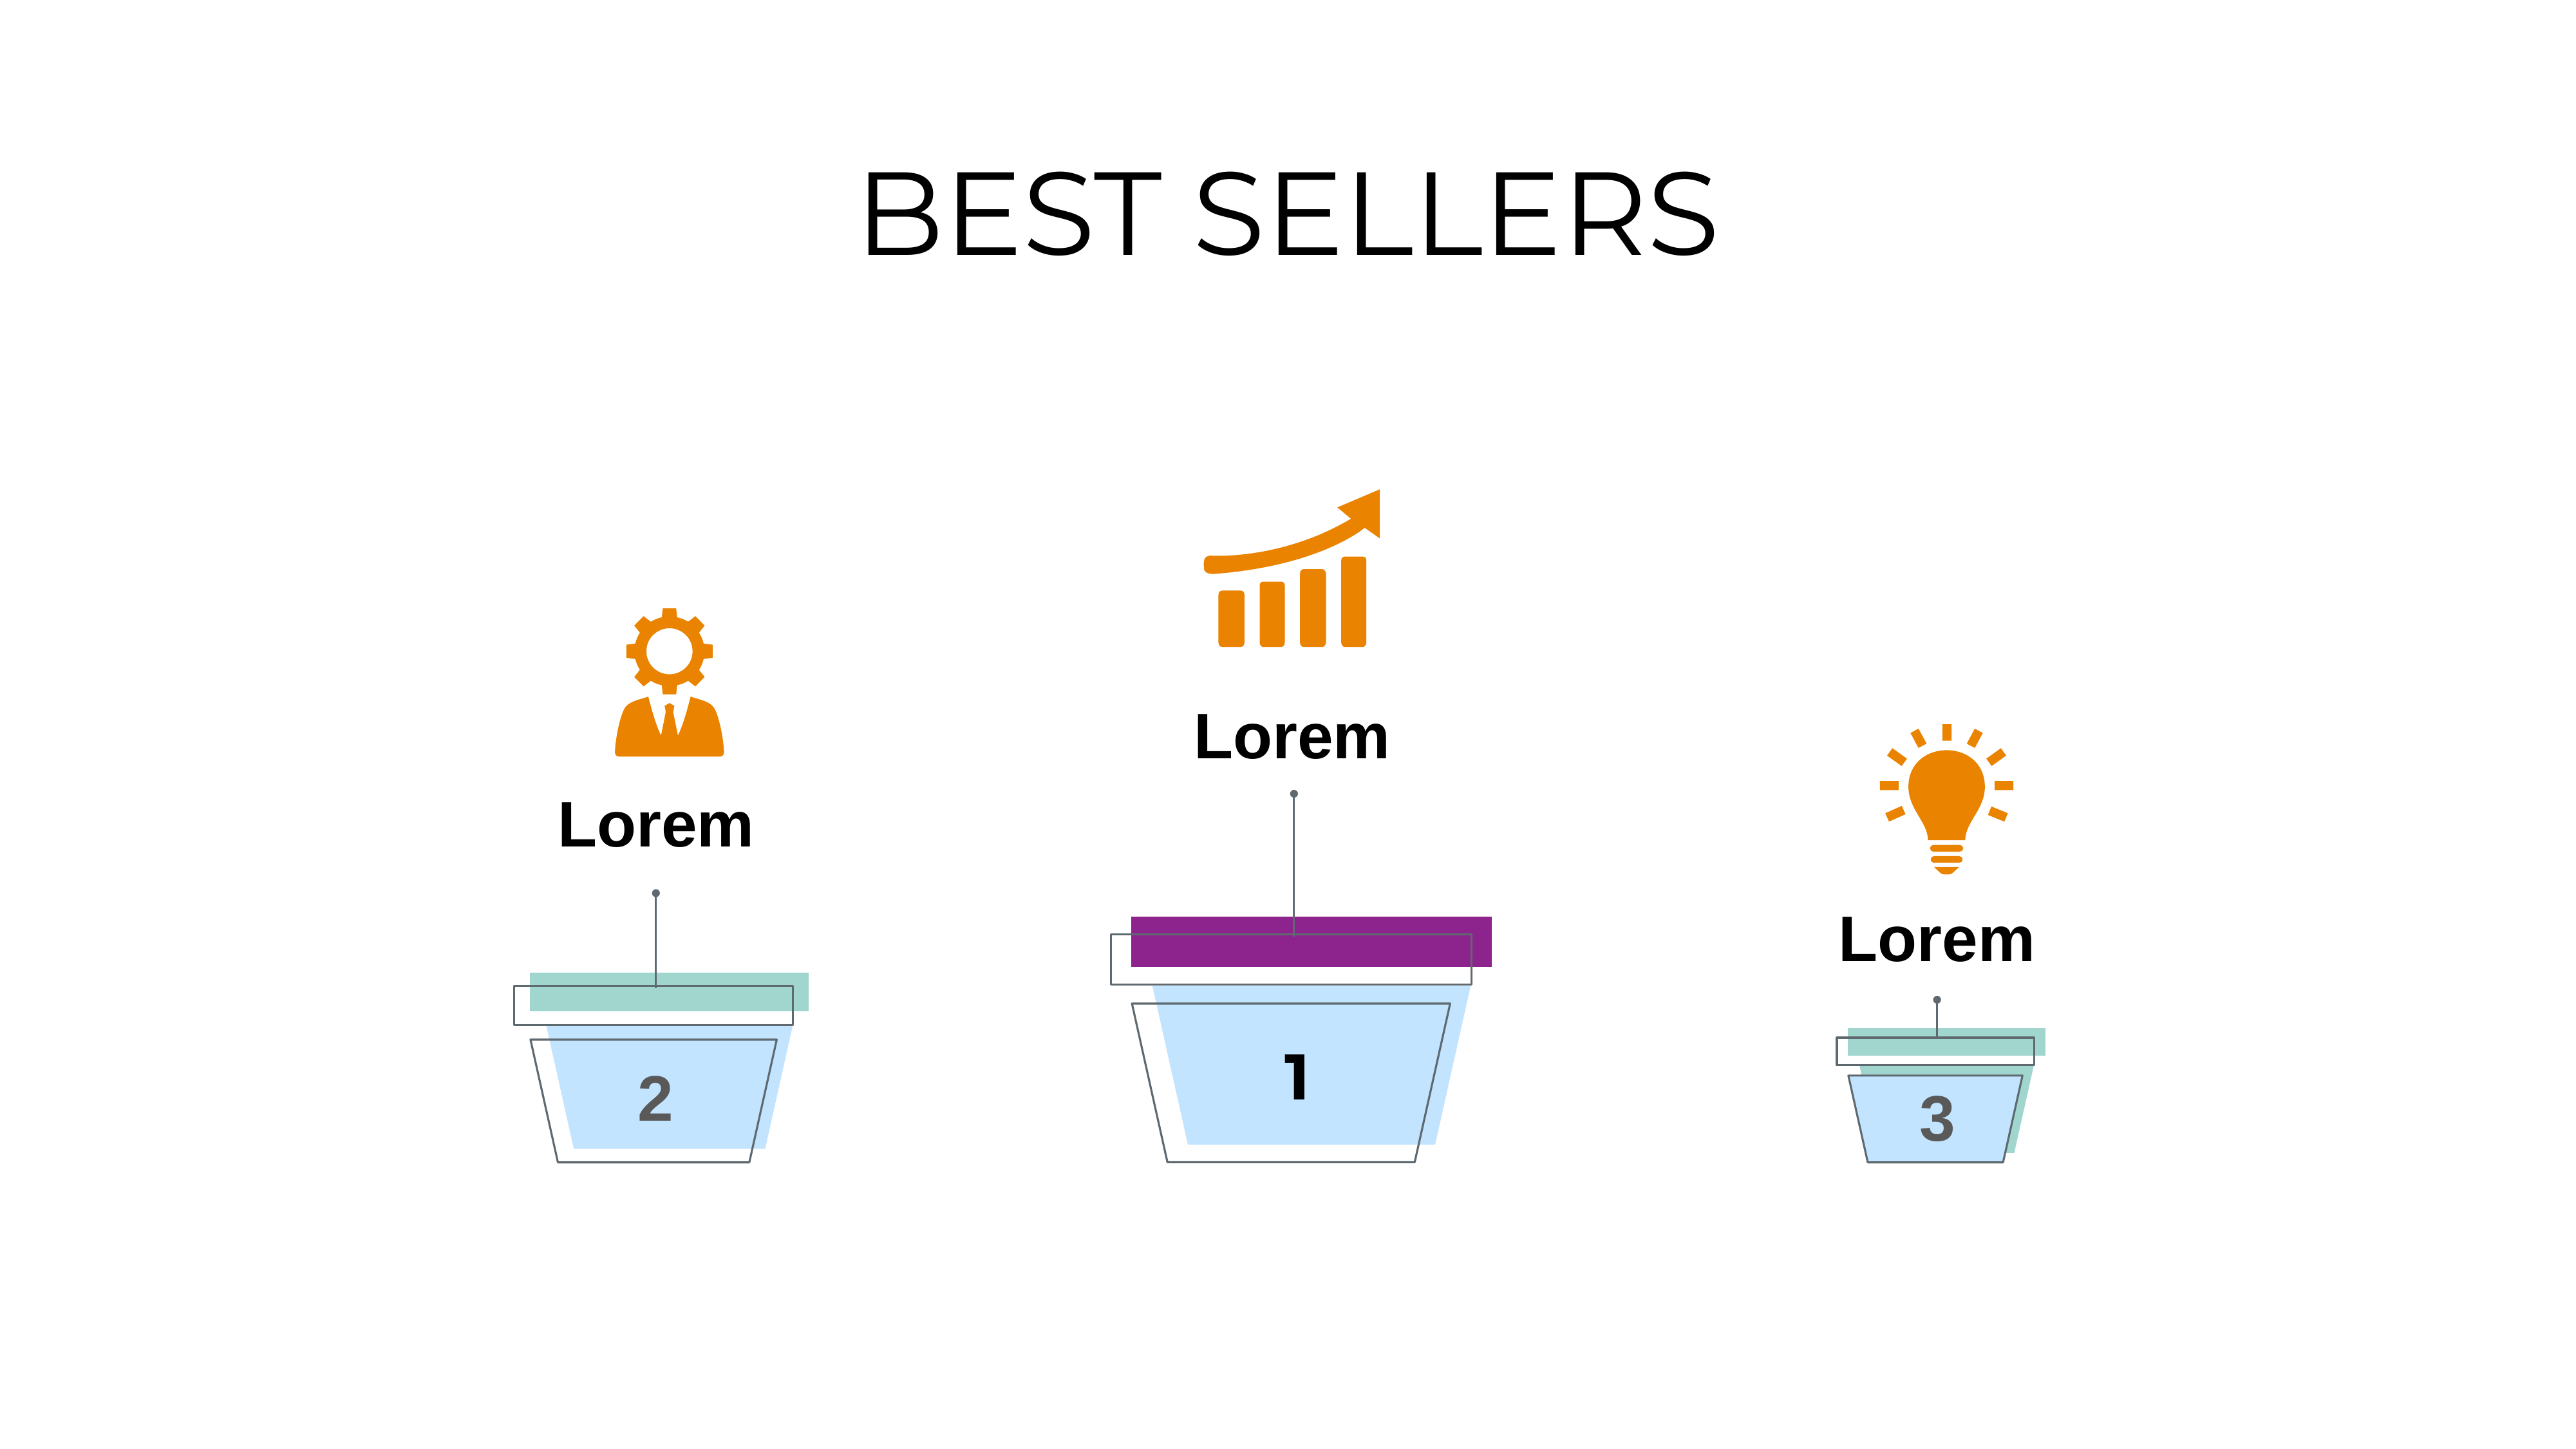

# BEST SELLERS

Lorem

Lorem

Lorem

1
2
3